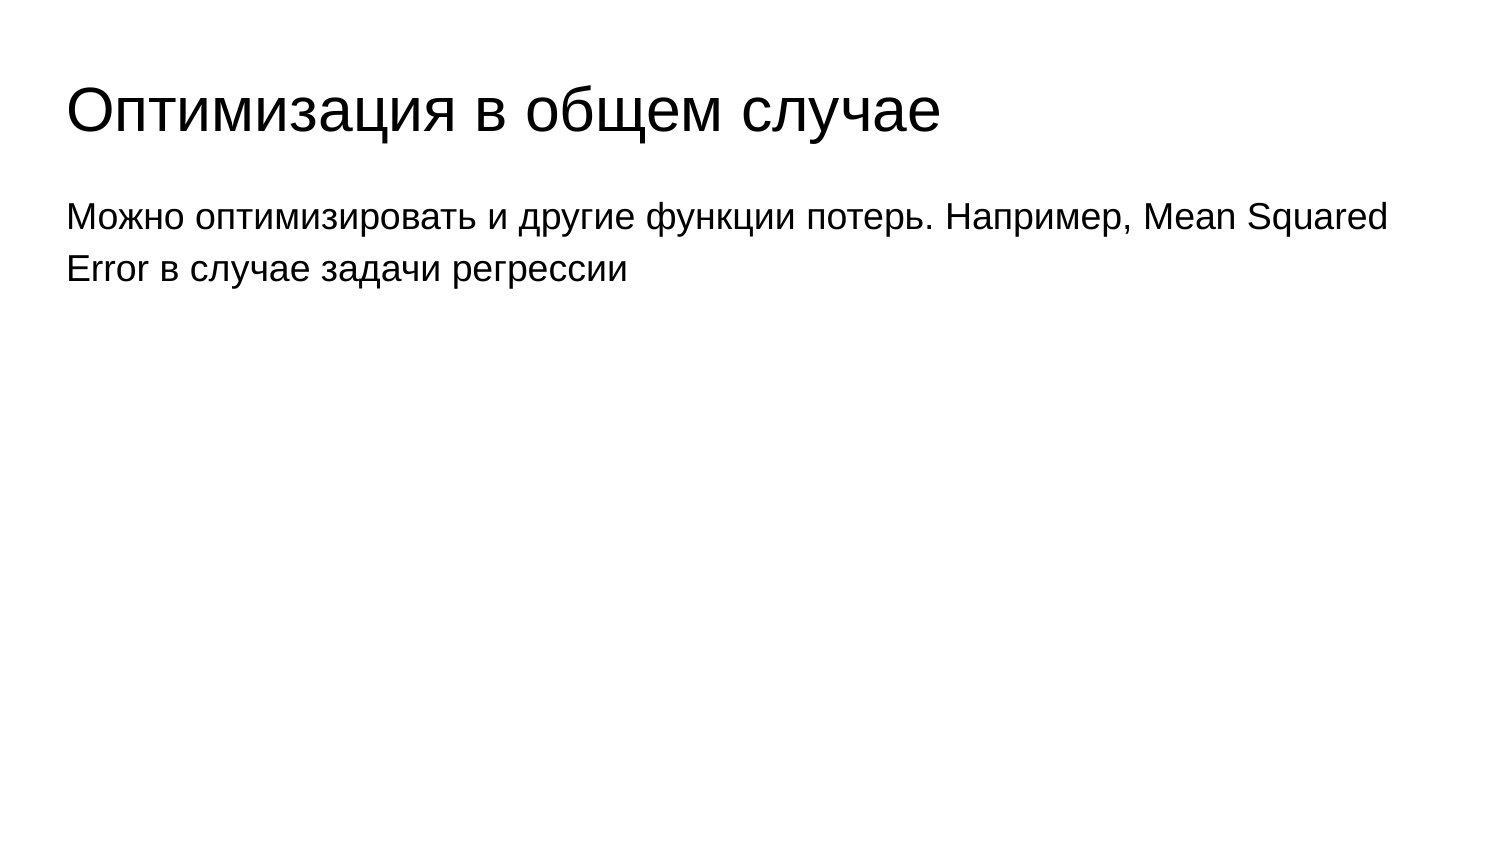

# Оптимизация в общем случае
Можно оптимизировать и другие функции потерь. Например, Mean Squared Error в случае задачи регрессии